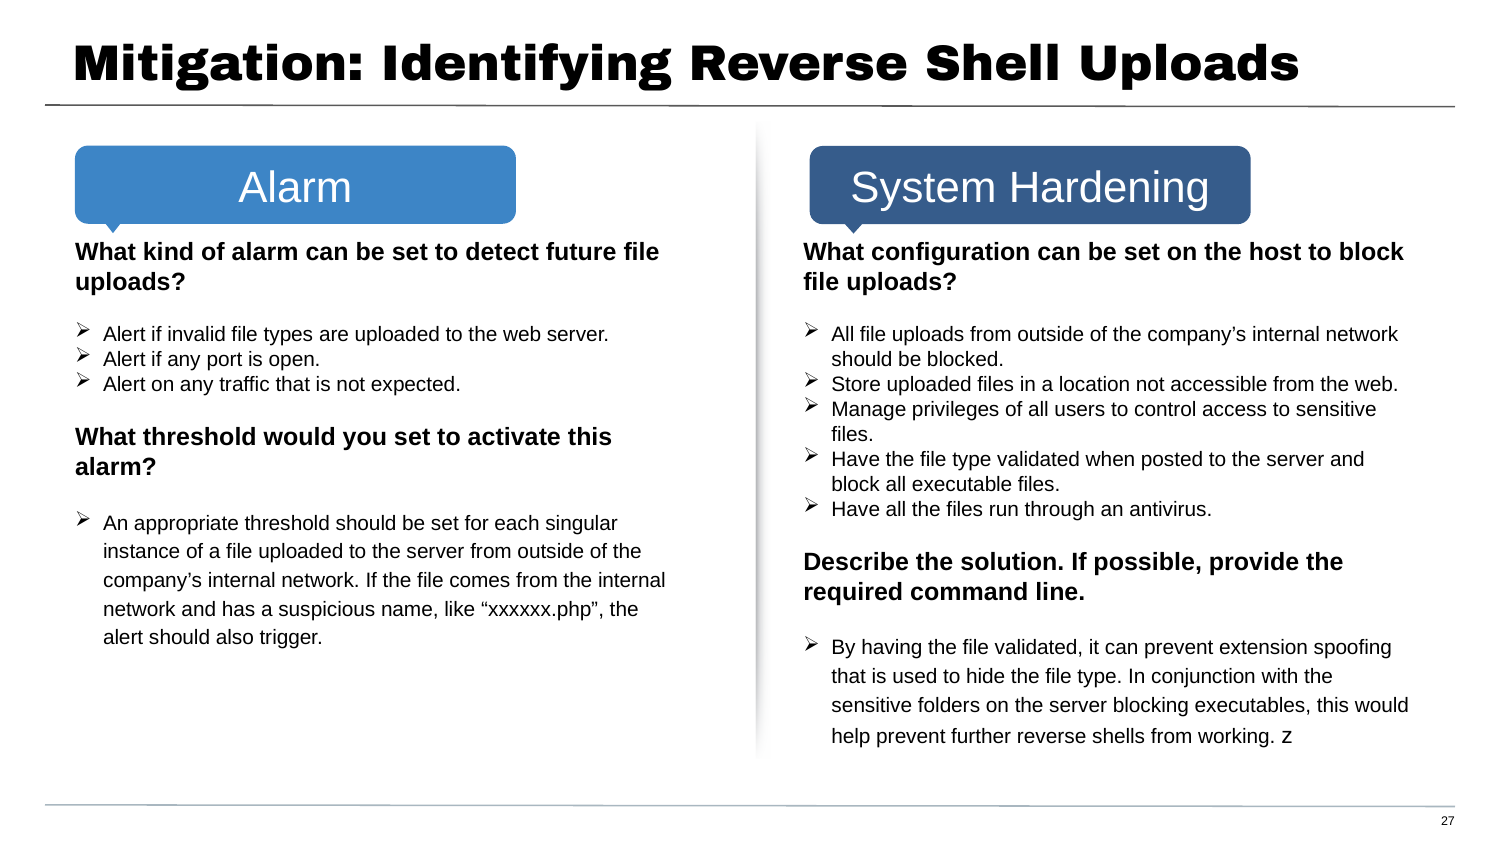

# Mitigation: Identifying Reverse Shell Uploads
What kind of alarm can be set to detect future file uploads?

Alert if invalid file types are uploaded to the web server.
Alert if any port is open.
Alert on any traffic that is not expected.

What threshold would you set to activate this alarm?

An appropriate threshold should be set for each singular instance of a file uploaded to the server from outside of the company’s internal network. If the file comes from the internal network and has a suspicious name, like “xxxxxx.php”, the alert should also trigger.
What configuration can be set on the host to block file uploads?

All file uploads from outside of the company’s internal network should be blocked.
Store uploaded files in a location not accessible from the web.
Manage privileges of all users to control access to sensitive files.
Have the file type validated when posted to the server and block all executable files.
Have all the files run through an antivirus.

Describe the solution. If possible, provide the required command line.

By having the file validated, it can prevent extension spoofing that is used to hide the file type. In conjunction with the sensitive folders on the server blocking executables, this would help prevent further reverse shells from working. z

27